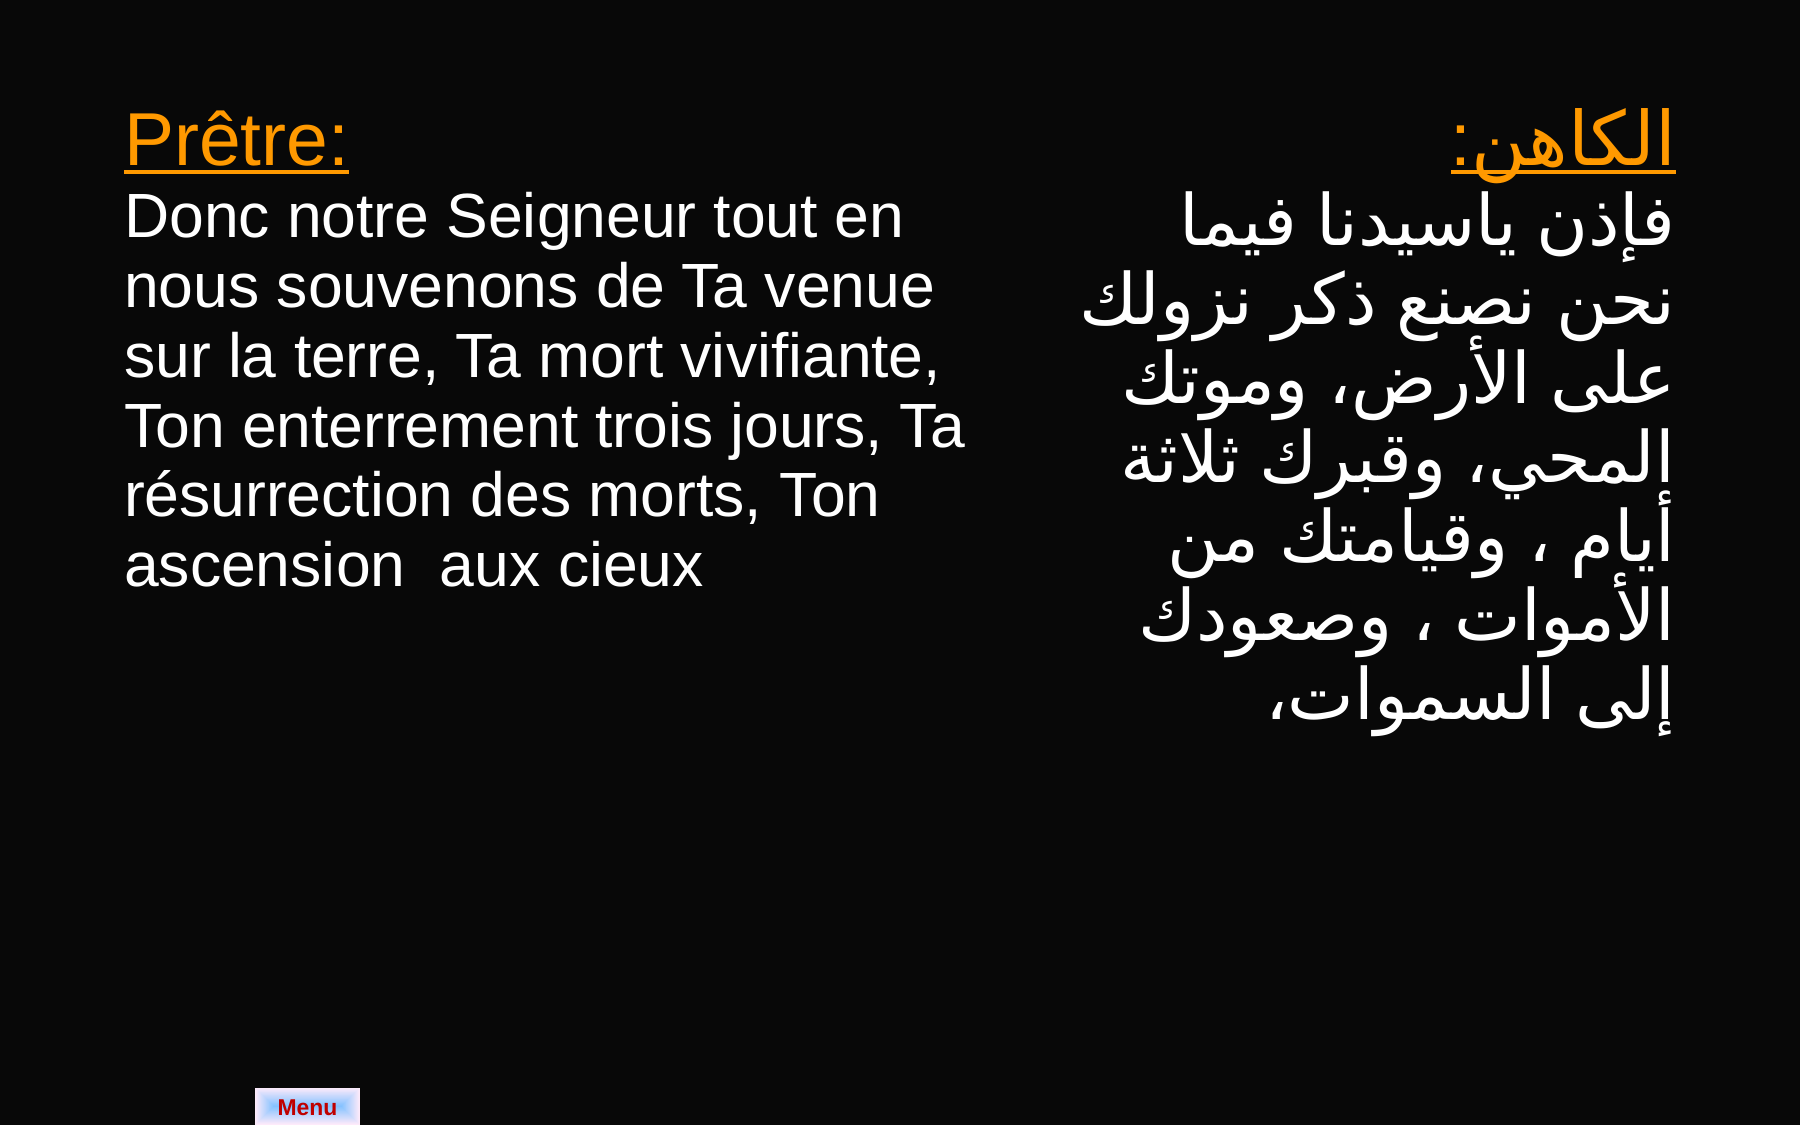

| Prêtre: Donc notre Seigneur tout en nous souvenons de Ta venue sur la terre, Ta mort vivifiante, Ton enterrement trois jours, Ta résurrection des morts, Ton ascension aux cieux | الكاهن: فإذن ياسيدنا فيما نحن نصنع ذكر نزولك على الأرض، وموتك المحي، وقبرك ثلاثة أيام ، وقيامتك من الأموات ، وصعودك إلى السموات، |
| --- | --- |

Menu